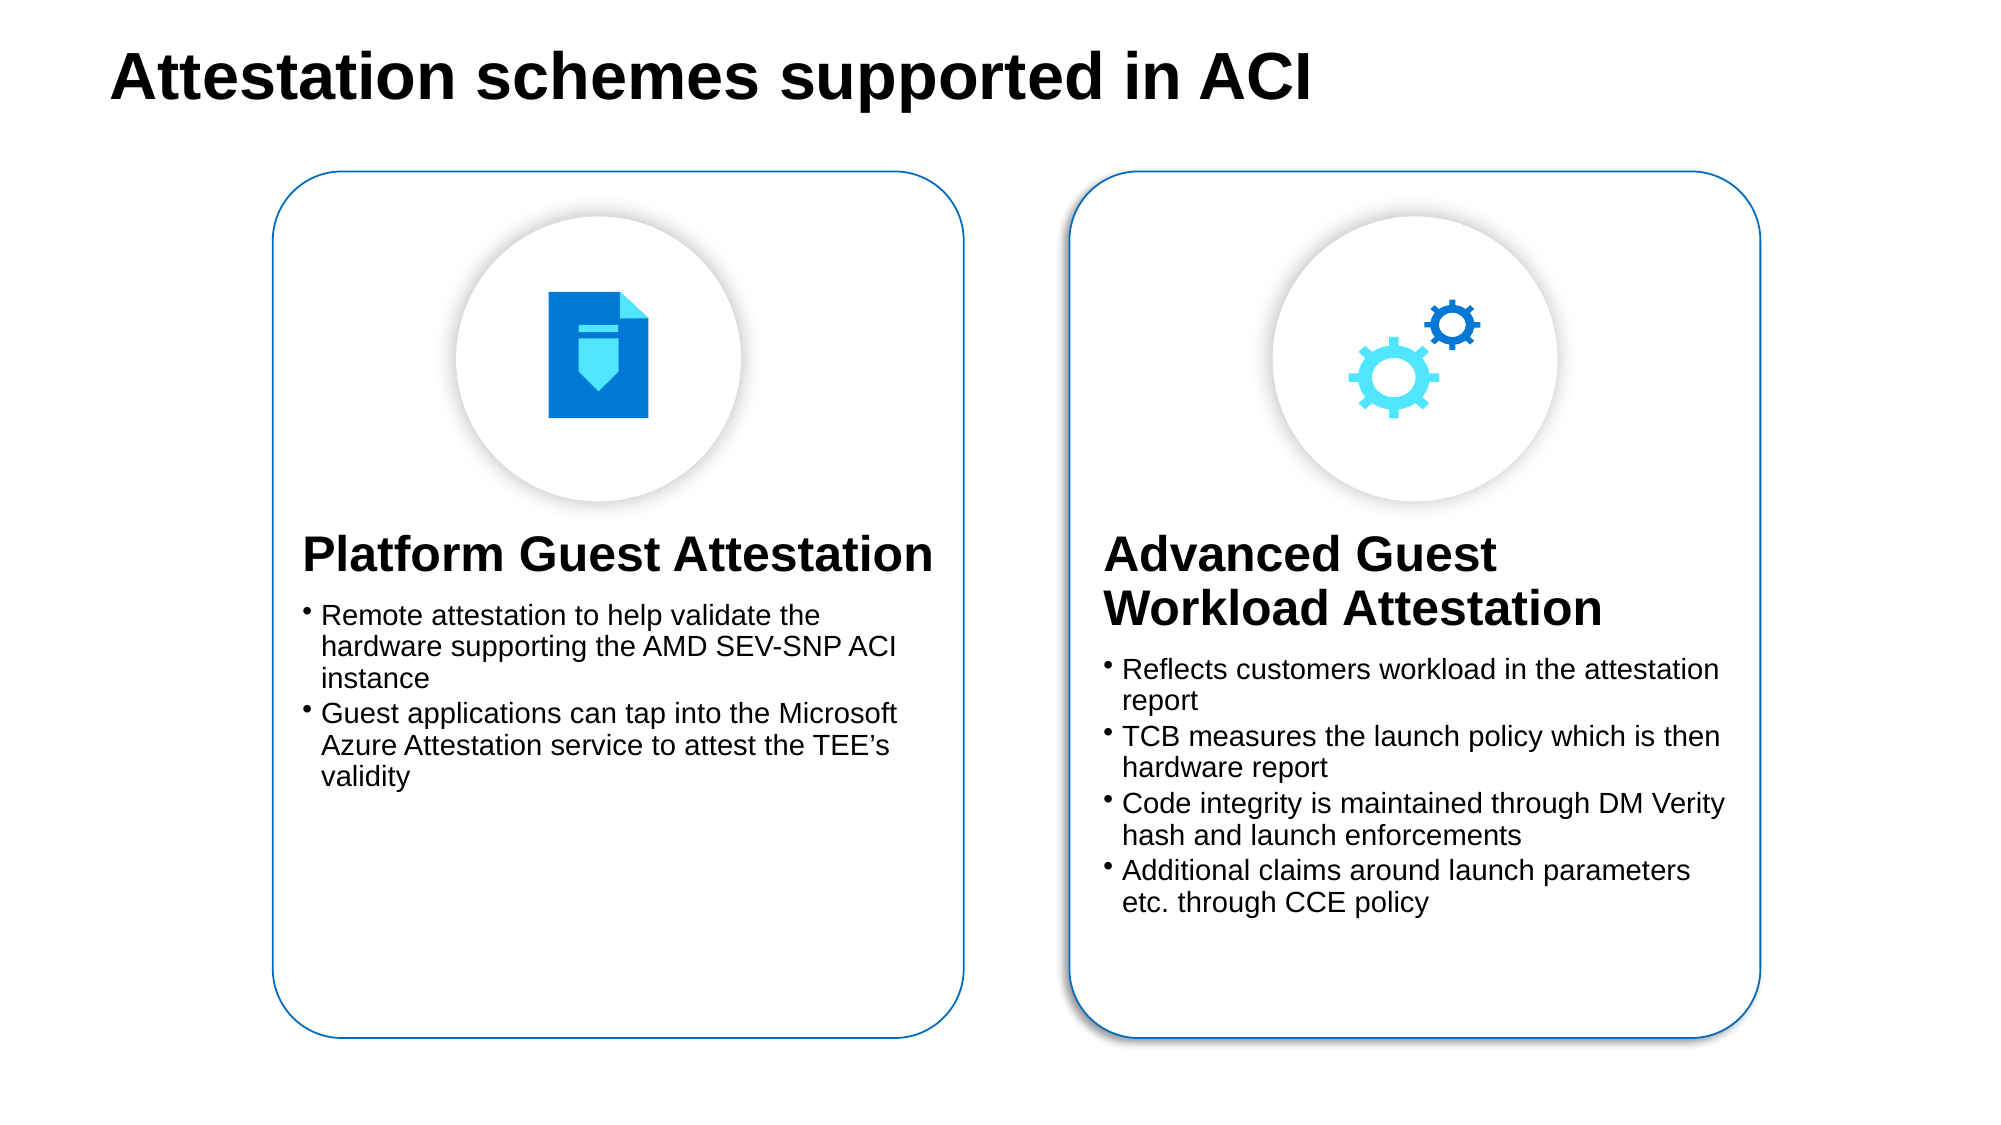

Attestation schemes supported in ACI
Platform Guest Attestation
Remote attestation to help validate the hardware supporting the AMD SEV-SNP ACI instance
Guest applications can tap into the Microsoft Azure Attestation service to attest the TEE’s validity

Advanced Guest Workload Attestation
Reflects customers workload in the attestation report
TCB measures the launch policy which is then hardware report
Code integrity is maintained through DM Verity hash and launch enforcements
Additional claims around launch parameters etc. through CCE policy